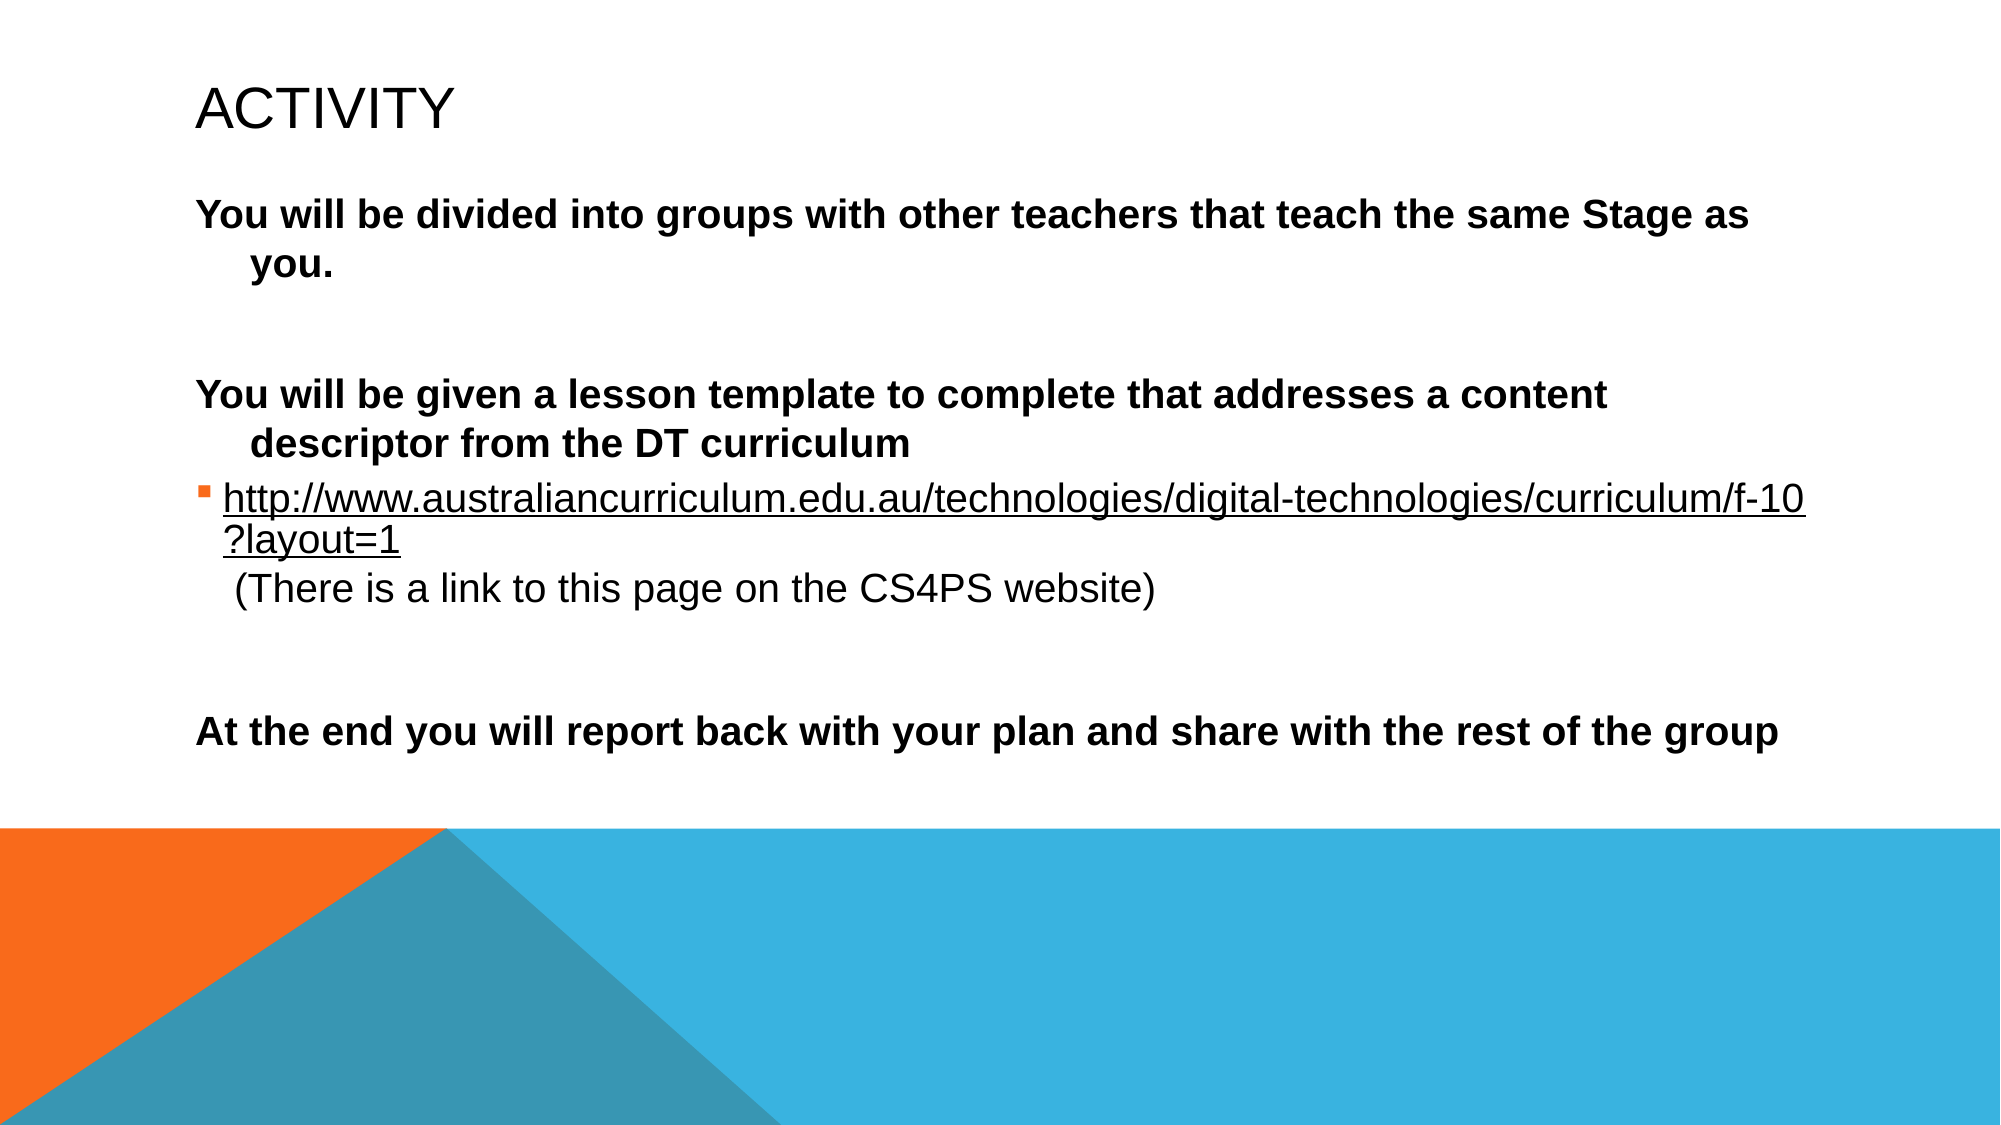

# Activity
You will be divided into groups with other teachers that teach the same Stage as you.

You will be given a lesson template to complete that addresses a content descriptor from the DT curriculum
http://www.australiancurriculum.edu.au/technologies/digital-technologies/curriculum/f-10?layout=1 (There is a link to this page on the CS4PS website)

At the end you will report back with your plan and share with the rest of the group